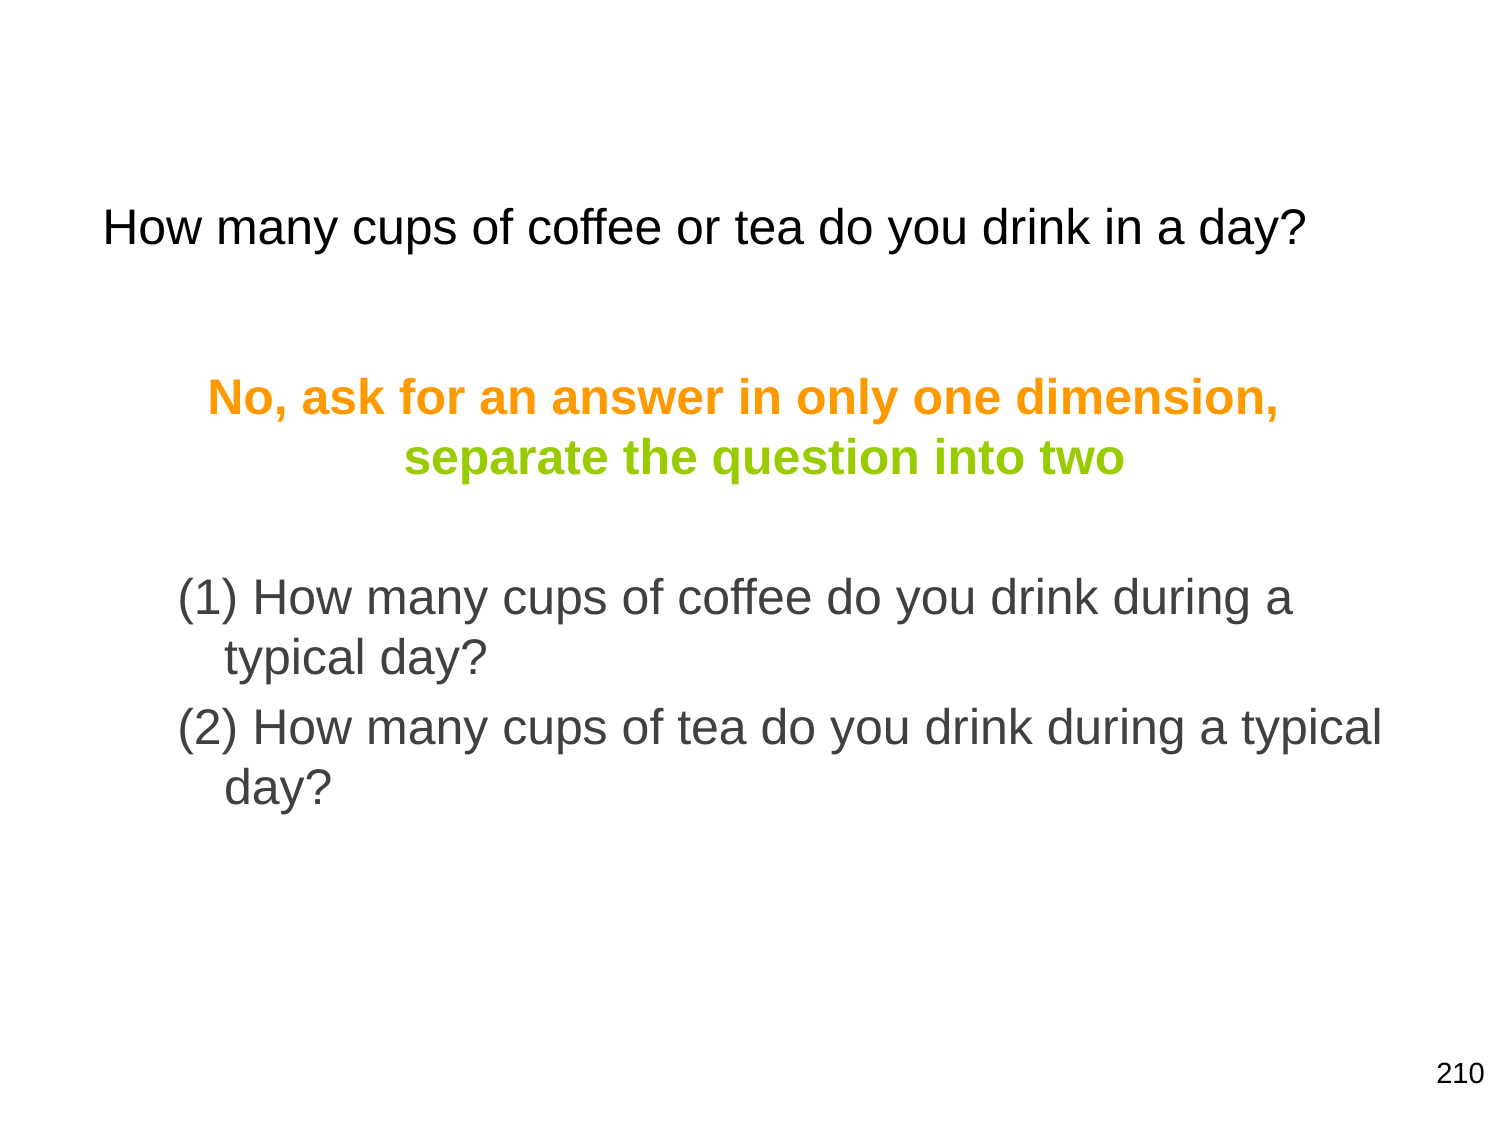

How many cups of coffee or tea do you drink in a day?

No, ask for an answer in only one dimension, separate the question into two

(1) How many cups of coffee do you drink during a typical day?
(2) How many cups of tea do you drink during a typical day?
210